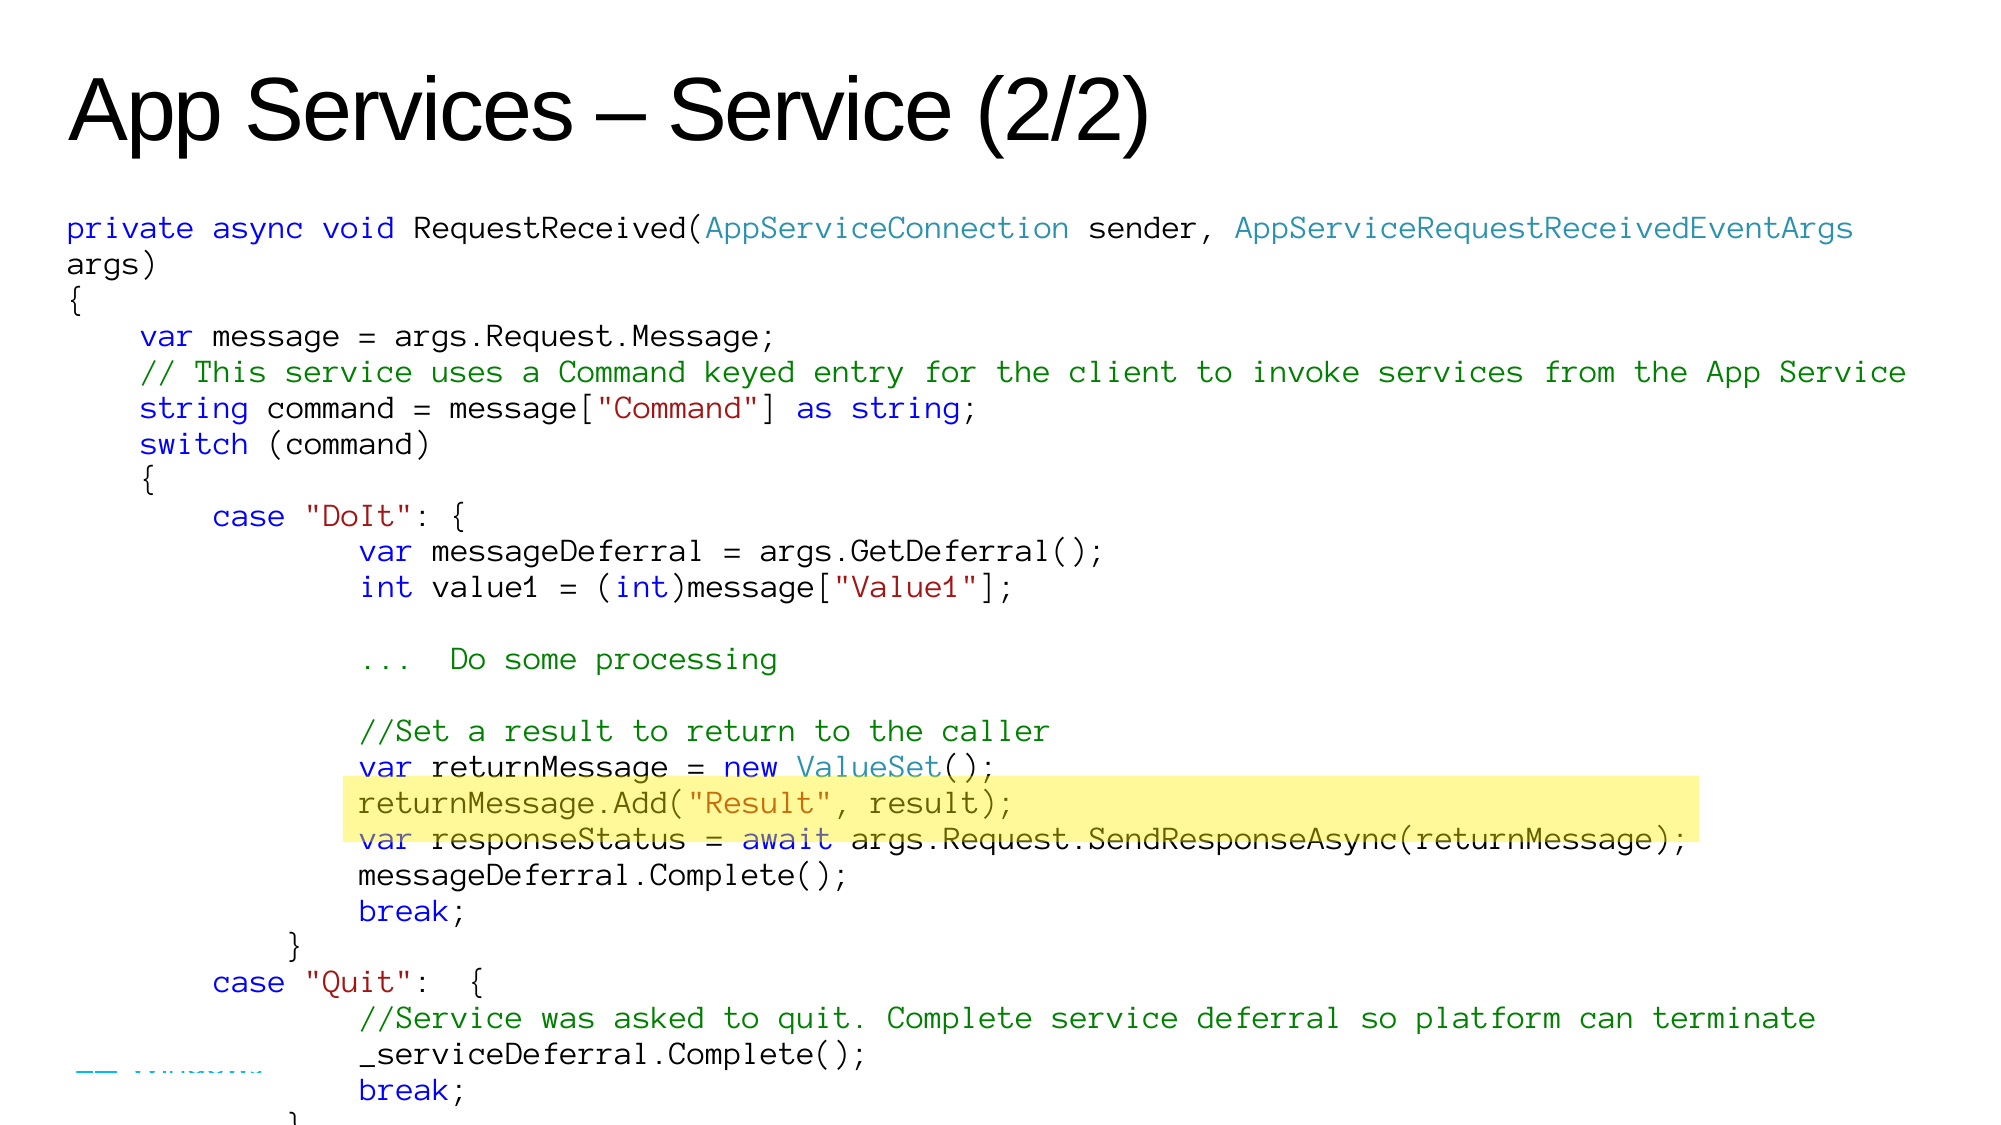

# App Services – Service (2/2)
private async void RequestReceived(AppServiceConnection sender, AppServiceRequestReceivedEventArgs args)
{
    var message = args.Request.Message;
    // This service uses a Command keyed entry for the client to invoke services from the App Service
    string command = message["Command"] as string;
    switch (command)
    {
        case "DoIt": {
                var messageDeferral = args.GetDeferral();
                int value1 = (int)message["Value1"];
                ...  Do some processing
                //Set a result to return to the caller
                var returnMessage = new ValueSet();
                returnMessage.Add("Result", result);
                var responseStatus = await args.Request.SendResponseAsync(returnMessage);
                messageDeferral.Complete();
                break;
            }
        case "Quit":  {
                //Service was asked to quit. Complete service deferral so platform can terminate
                _serviceDeferral.Complete();
                break;
            }
    }
}